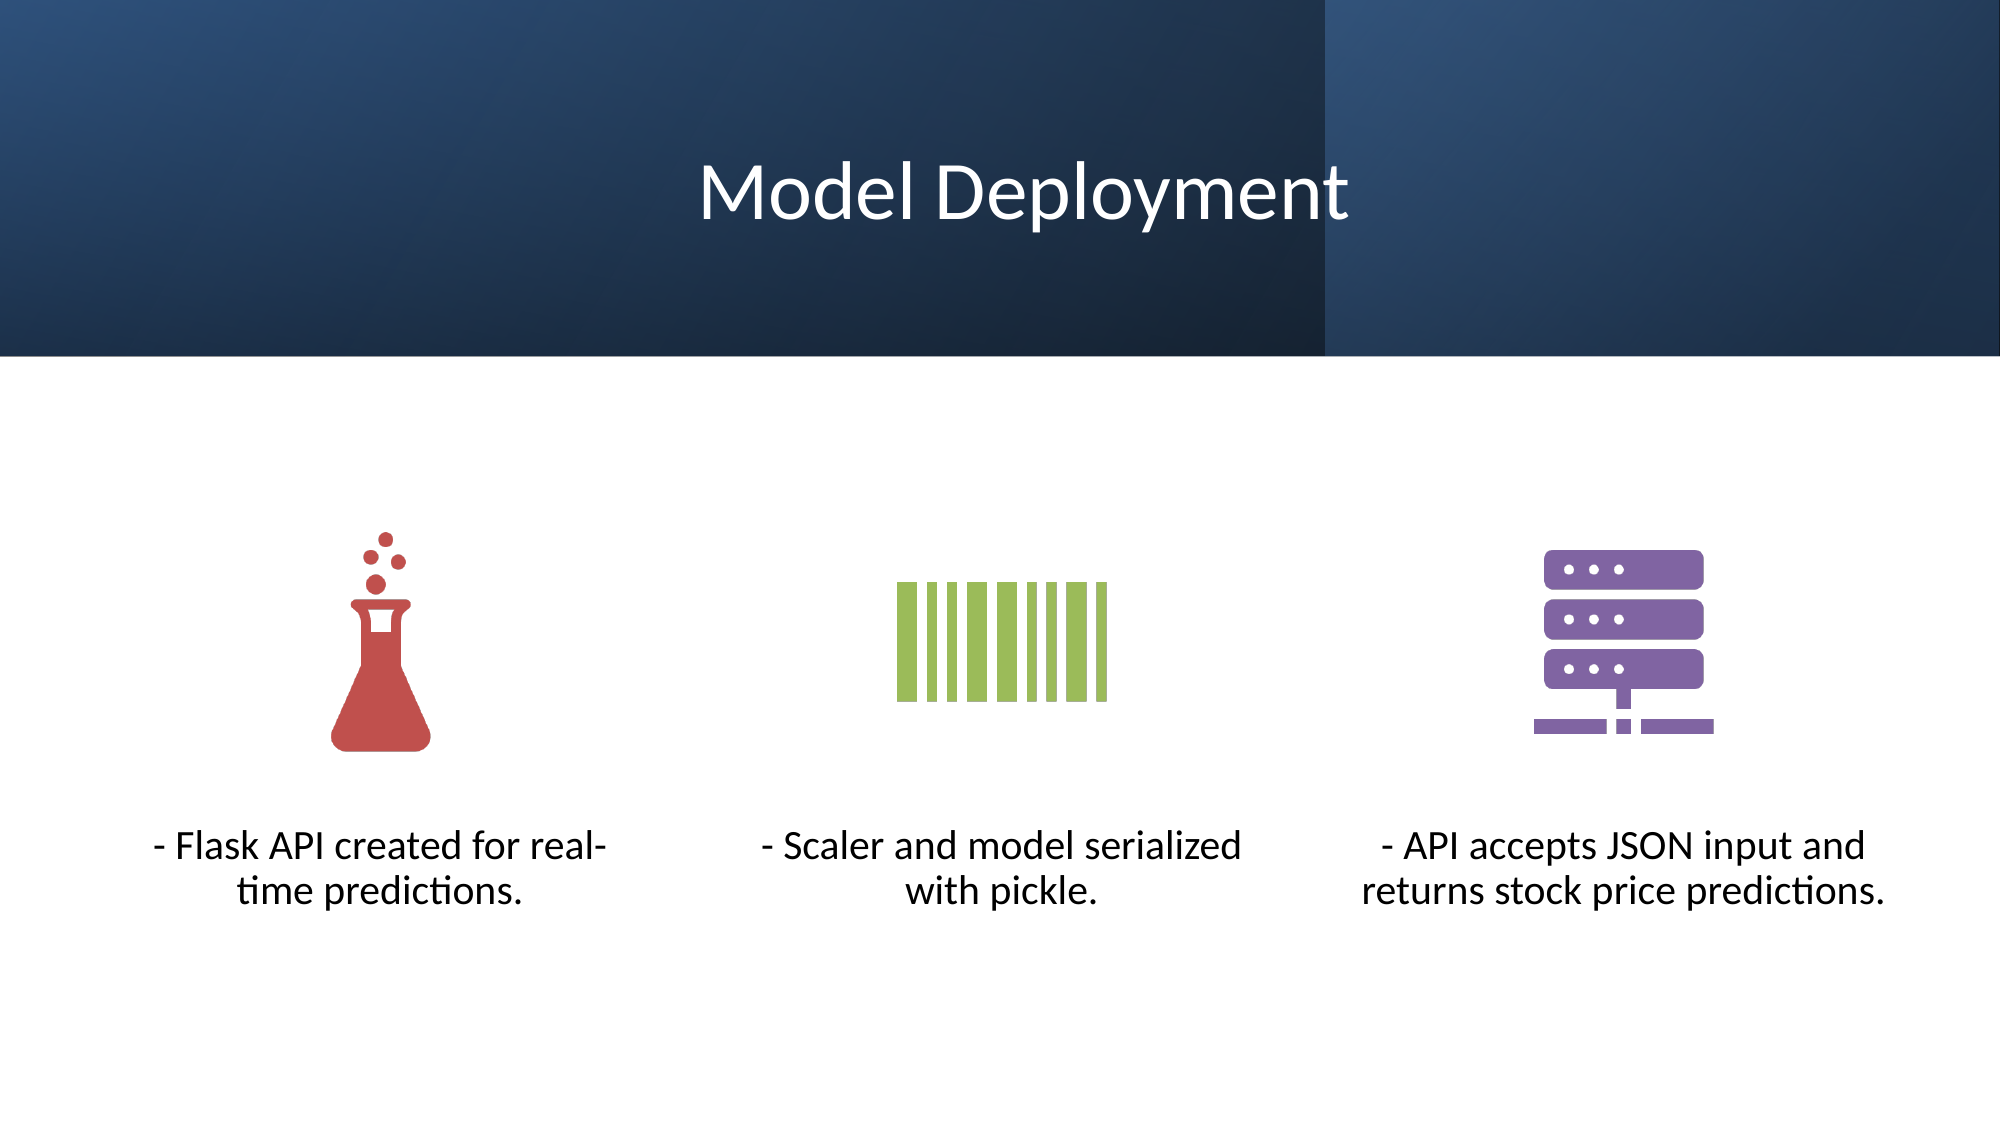

# Model Deployment
- Flask API created for real-time predictions.
- Scaler and model serialized with pickle.
- API accepts JSON input and returns stock price predictions.